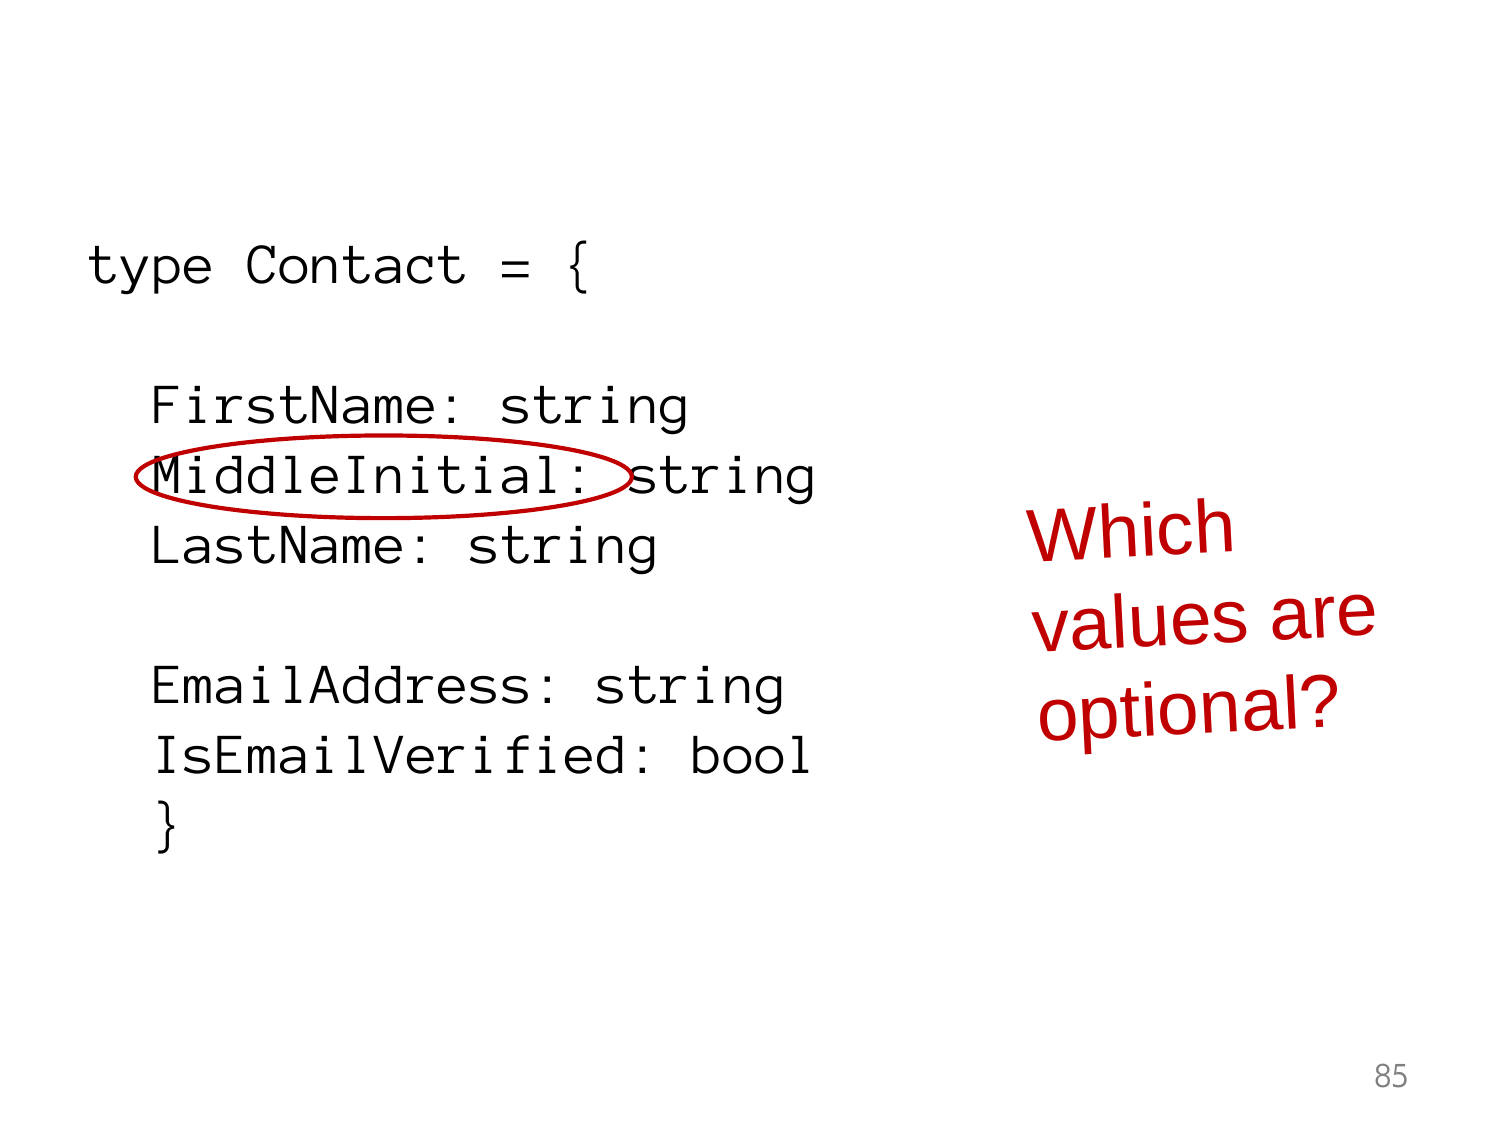

# Prologue: which values are optional?
type Contact = {

  FirstName: string
  MiddleInitial: string
  LastName: string

  EmailAddress: string
  IsEmailVerified: bool
  }

Which values are optional?